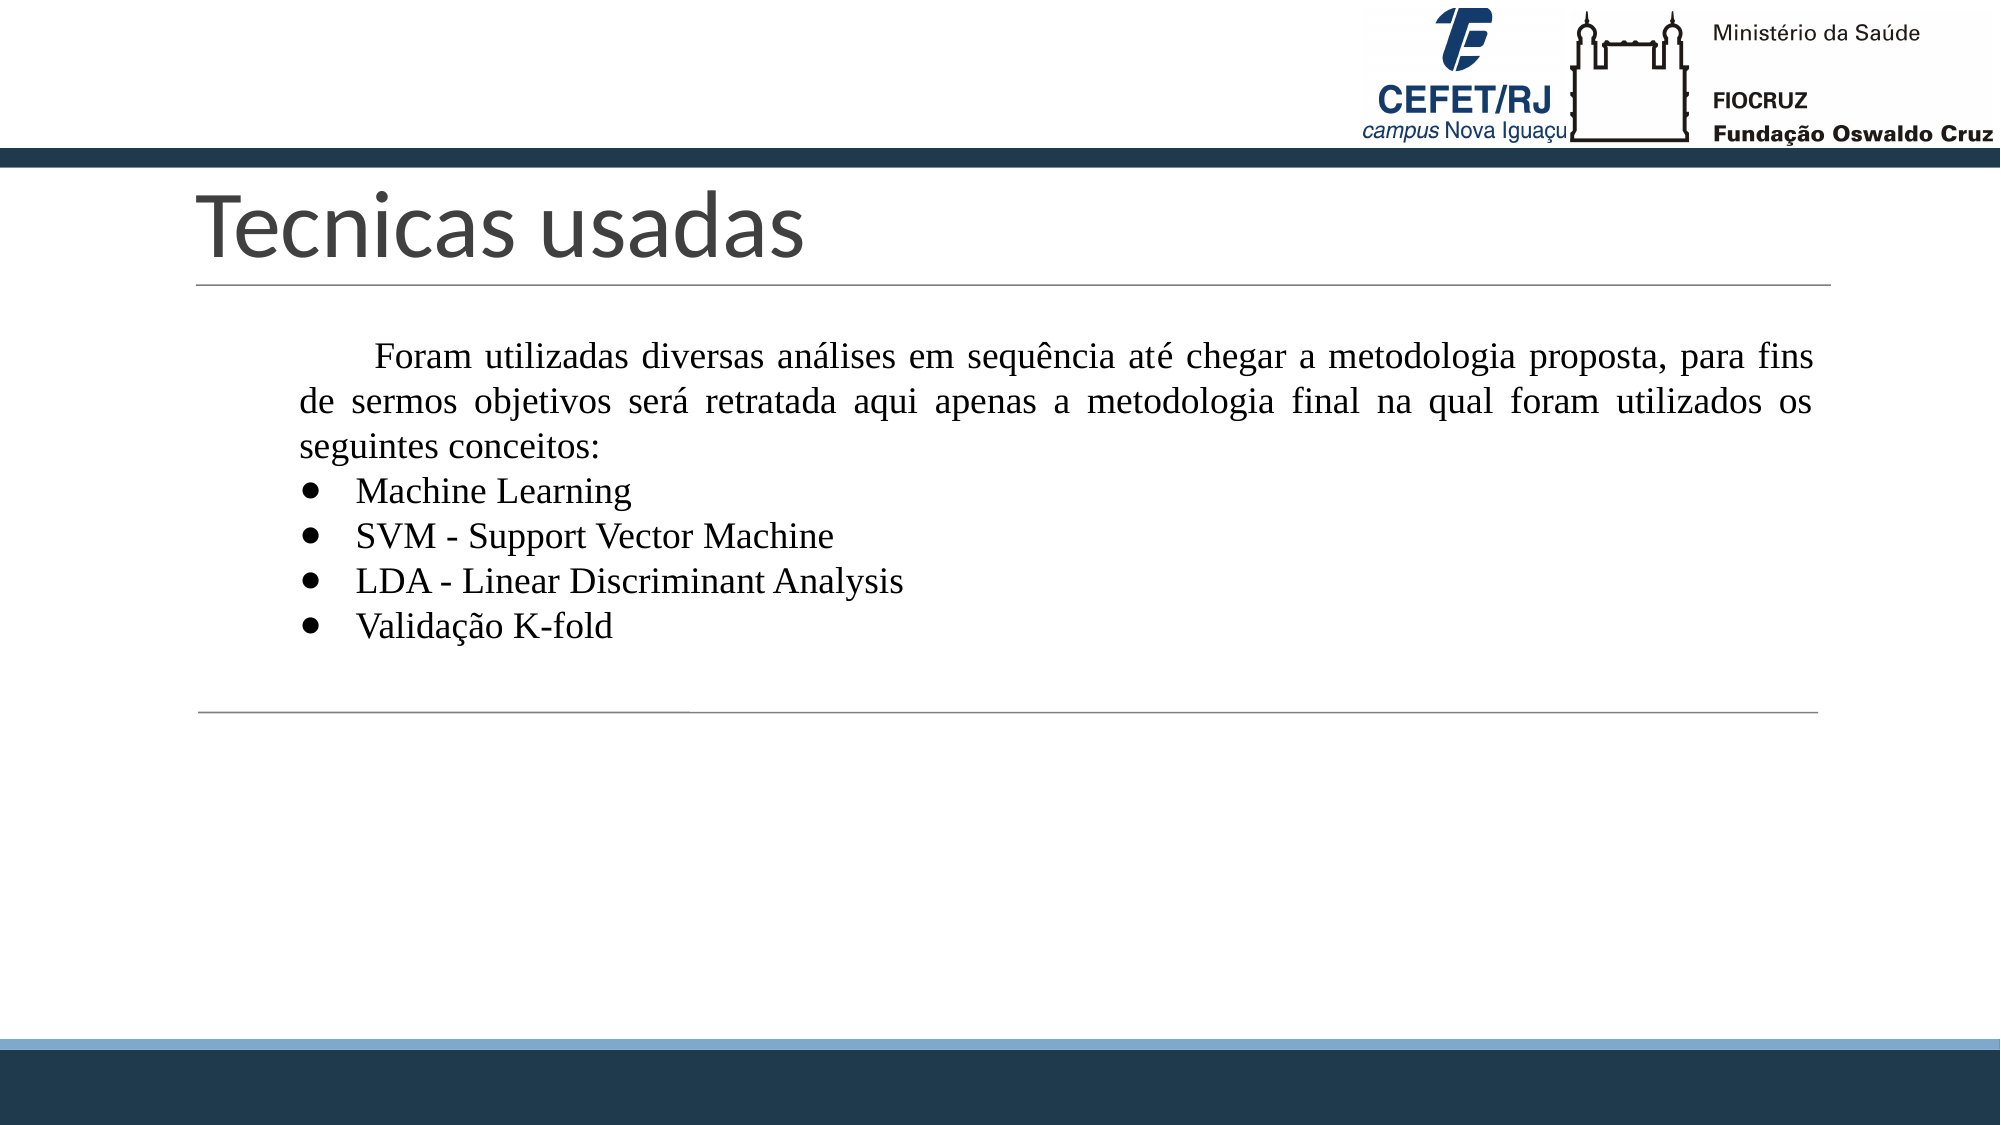

Tecnicas usadas

Foram utilizadas diversas análises em sequência até chegar a metodologia proposta, para fins de sermos objetivos será retratada aqui apenas a metodologia final na qual foram utilizados os seguintes conceitos:
Machine Learning
SVM - Support Vector Machine
LDA - Linear Discriminant Analysis
Validação K-fold